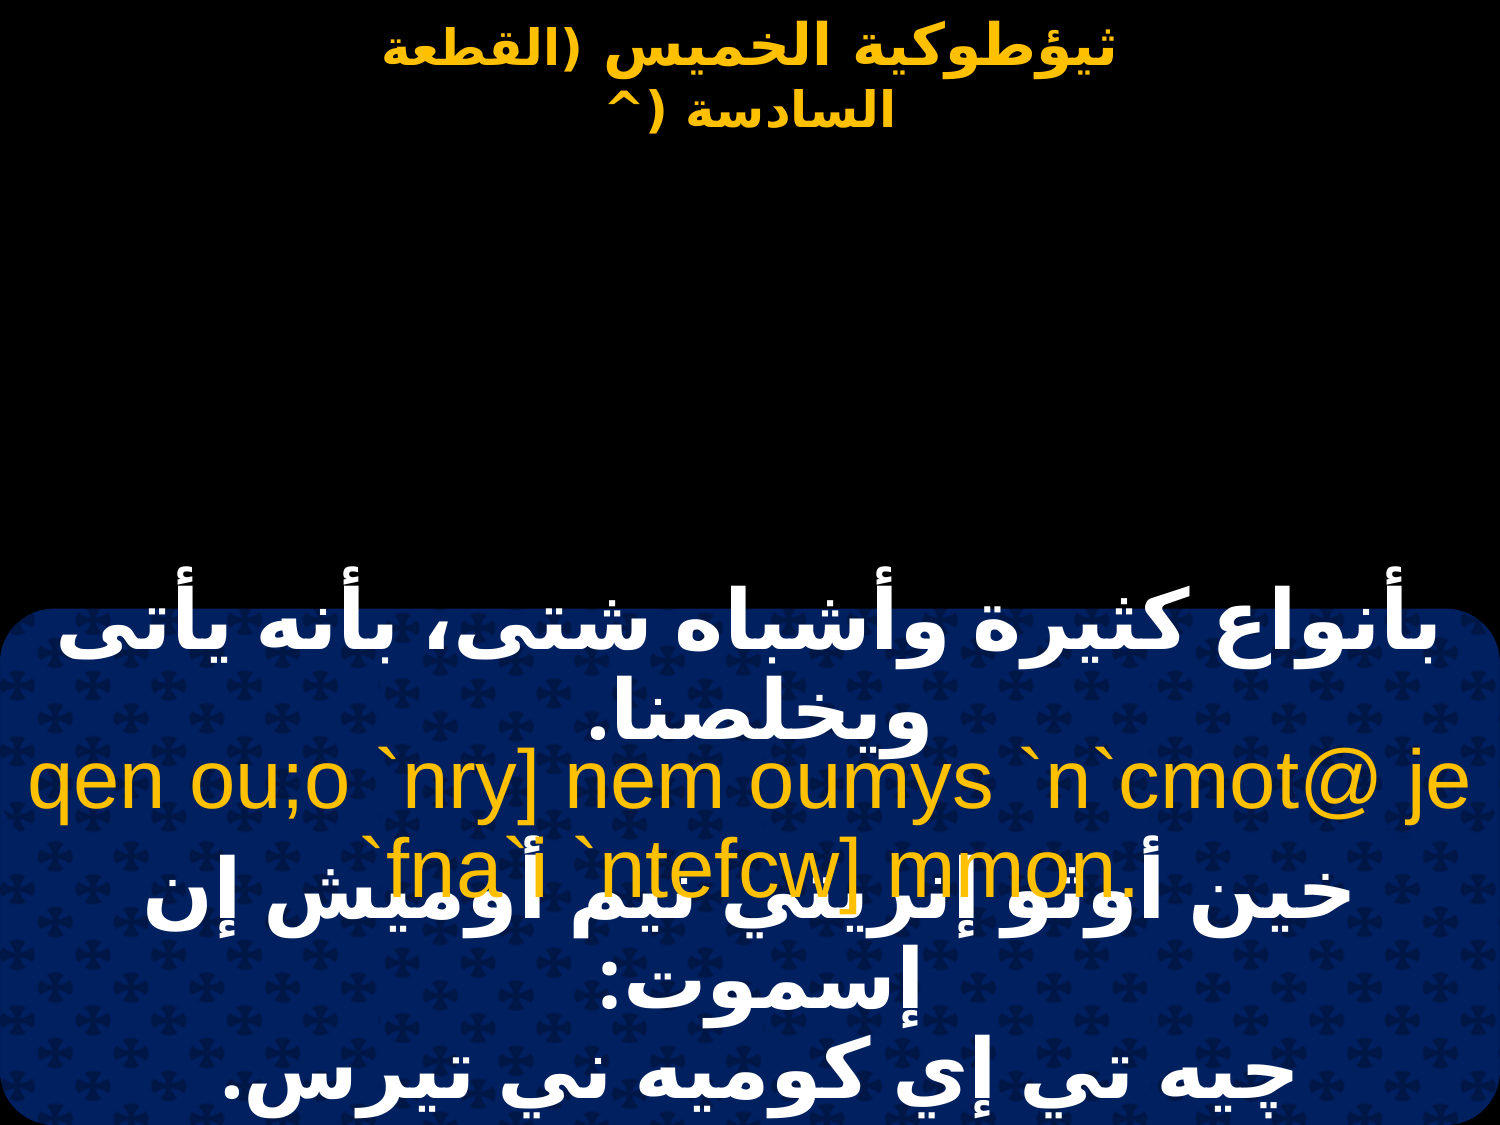

بأنواع كثيرة وأشباه شتى، بأنه يأتى ويخلصنا.
qen ou;o `nry] nem oumys `n`cmot@ je `fna`i `ntefcw] mmon.
خين أوثو إنريتي نيم أوميش إن إسموت:
چيه تي إي كوميه ني تيرس.